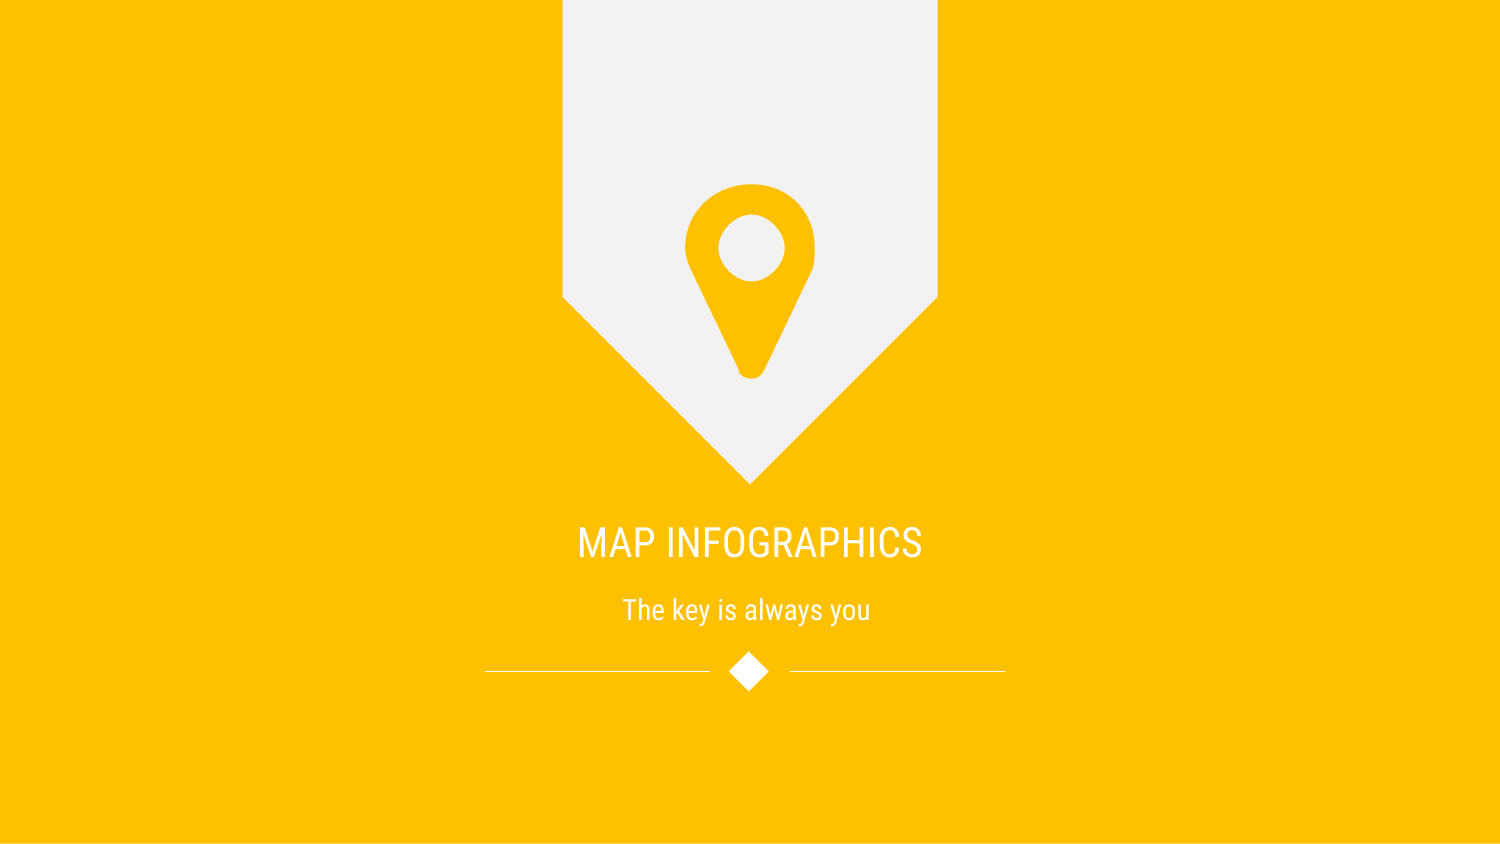

MAP INFOGRAPHICS
The key is always you